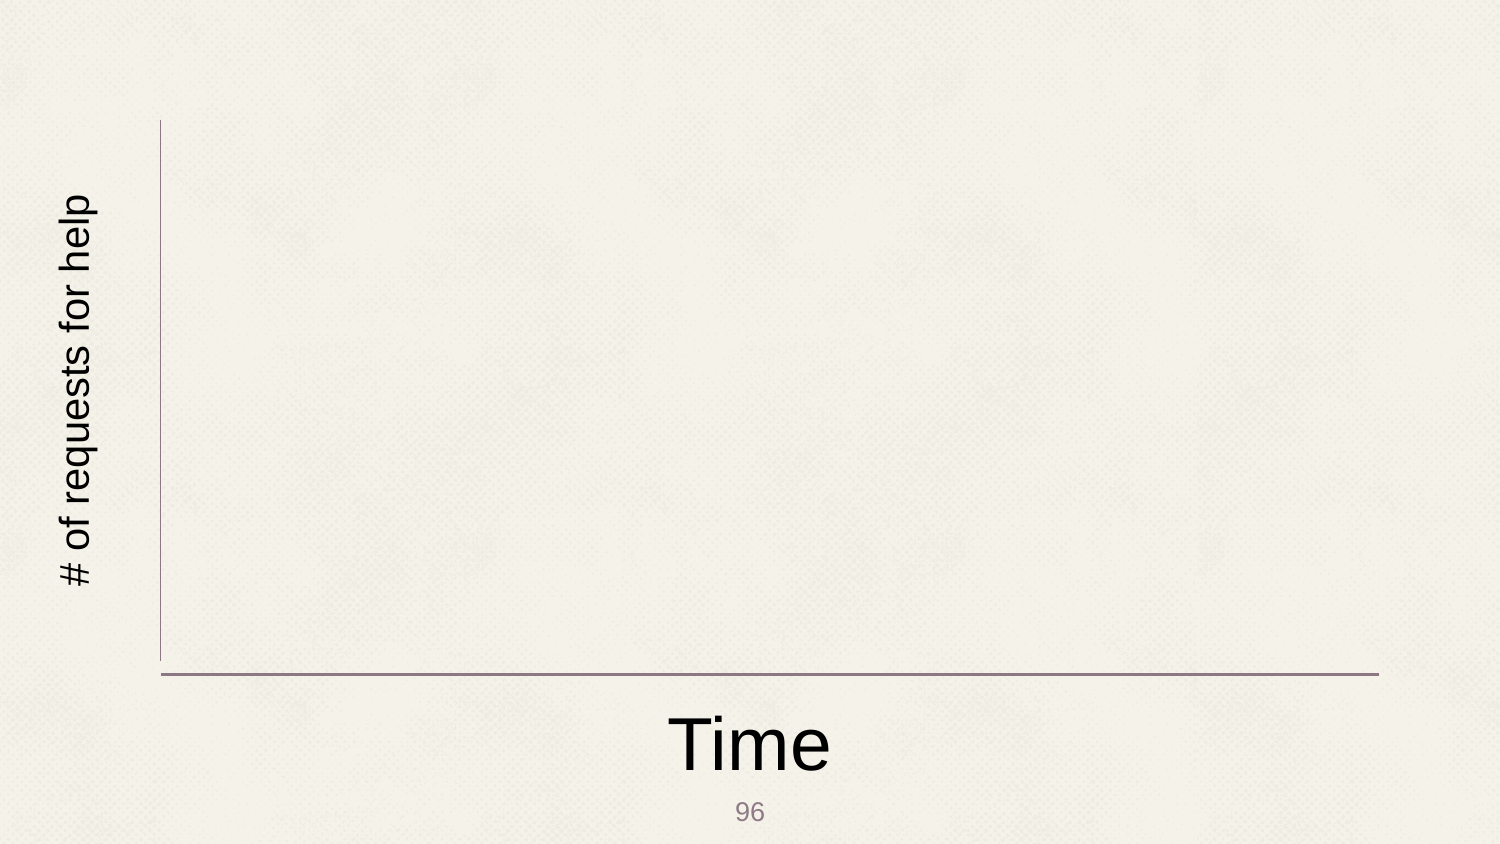

# of requests for help
Time
96